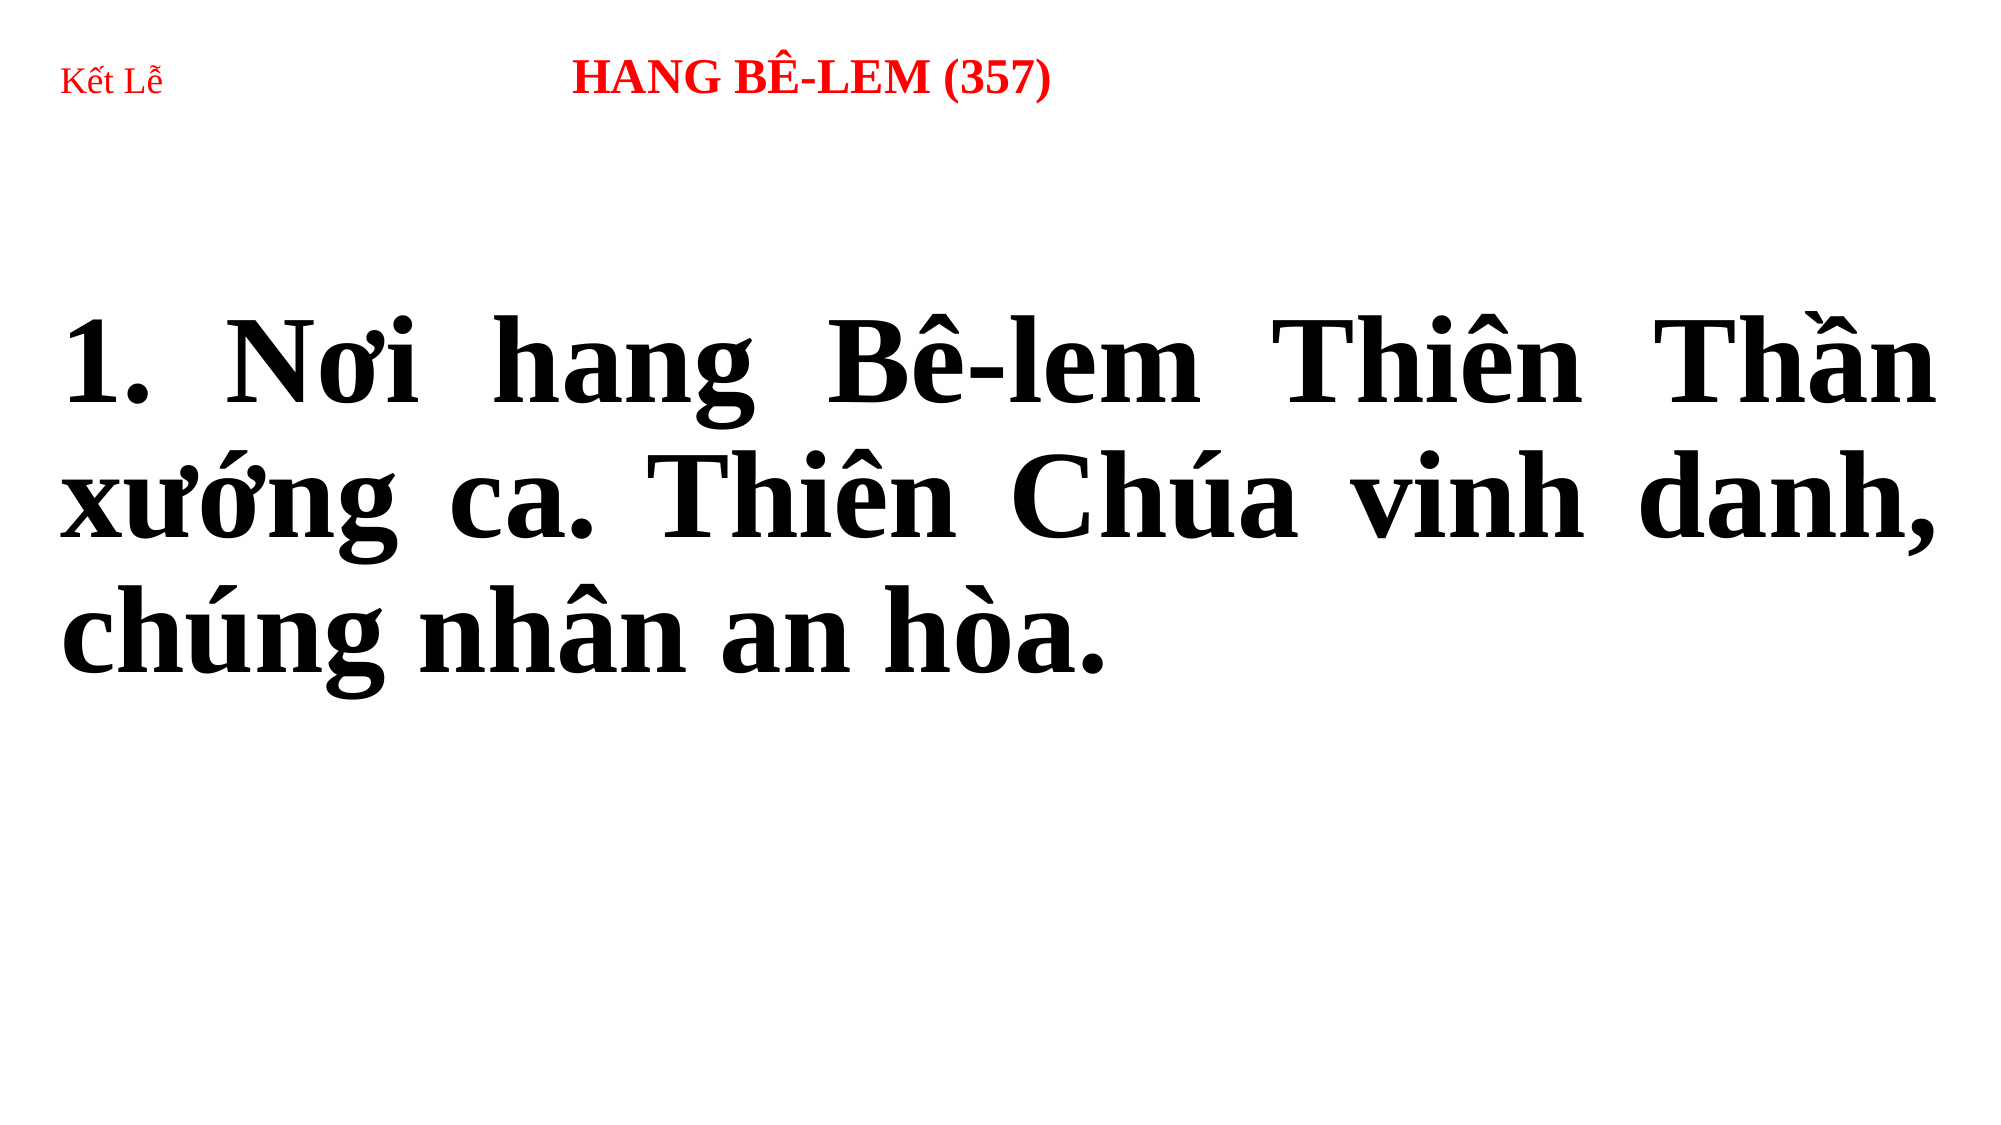

# Kết Lễ                                           HANG BÊ-LEM (357)
1. Nơi hang Bê-lem Thiên Thần xướng ca. Thiên Chúa vinh danh, chúng nhân an hòa.